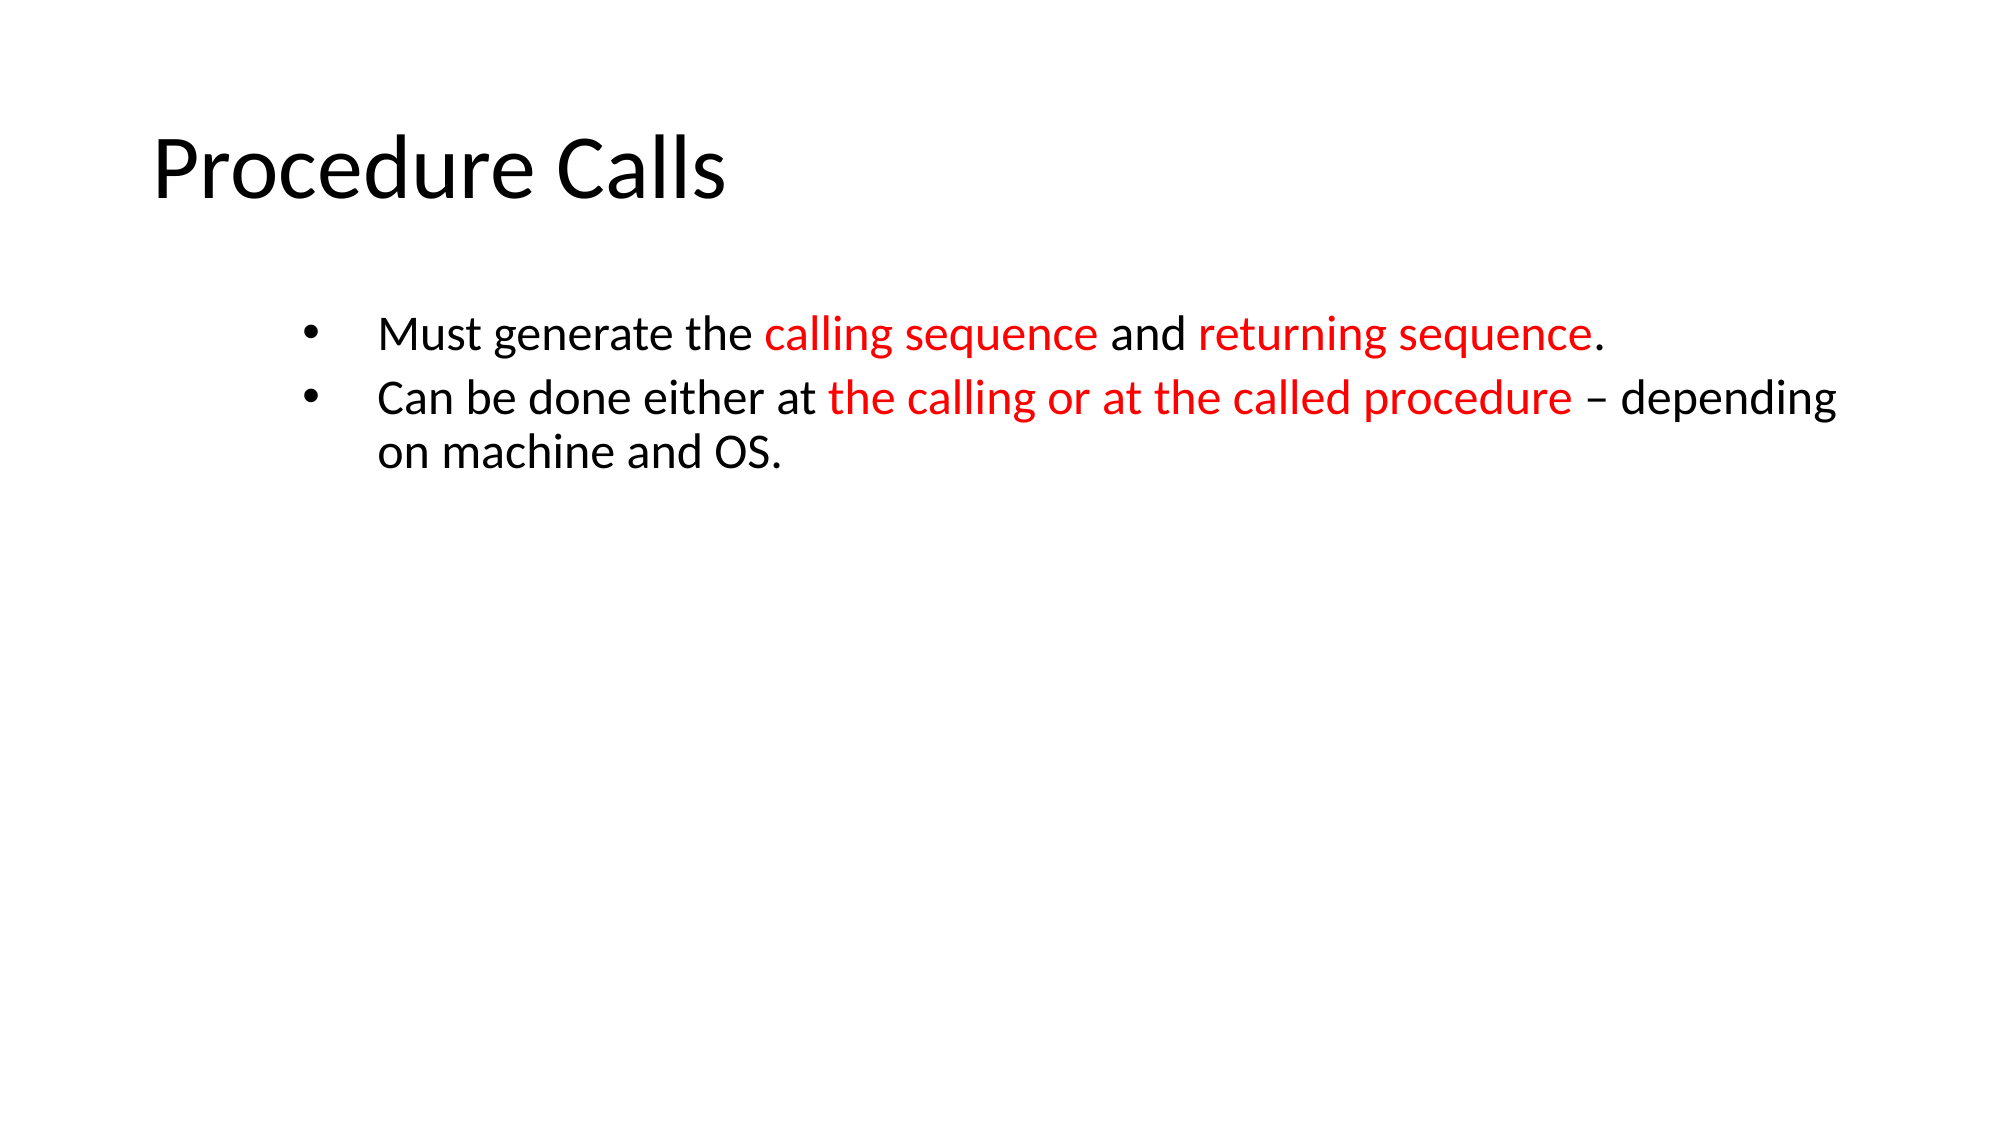

# Procedure Calls
Must generate the calling sequence and returning sequence.
Can be done either at the calling or at the called procedure – depending on machine and OS.